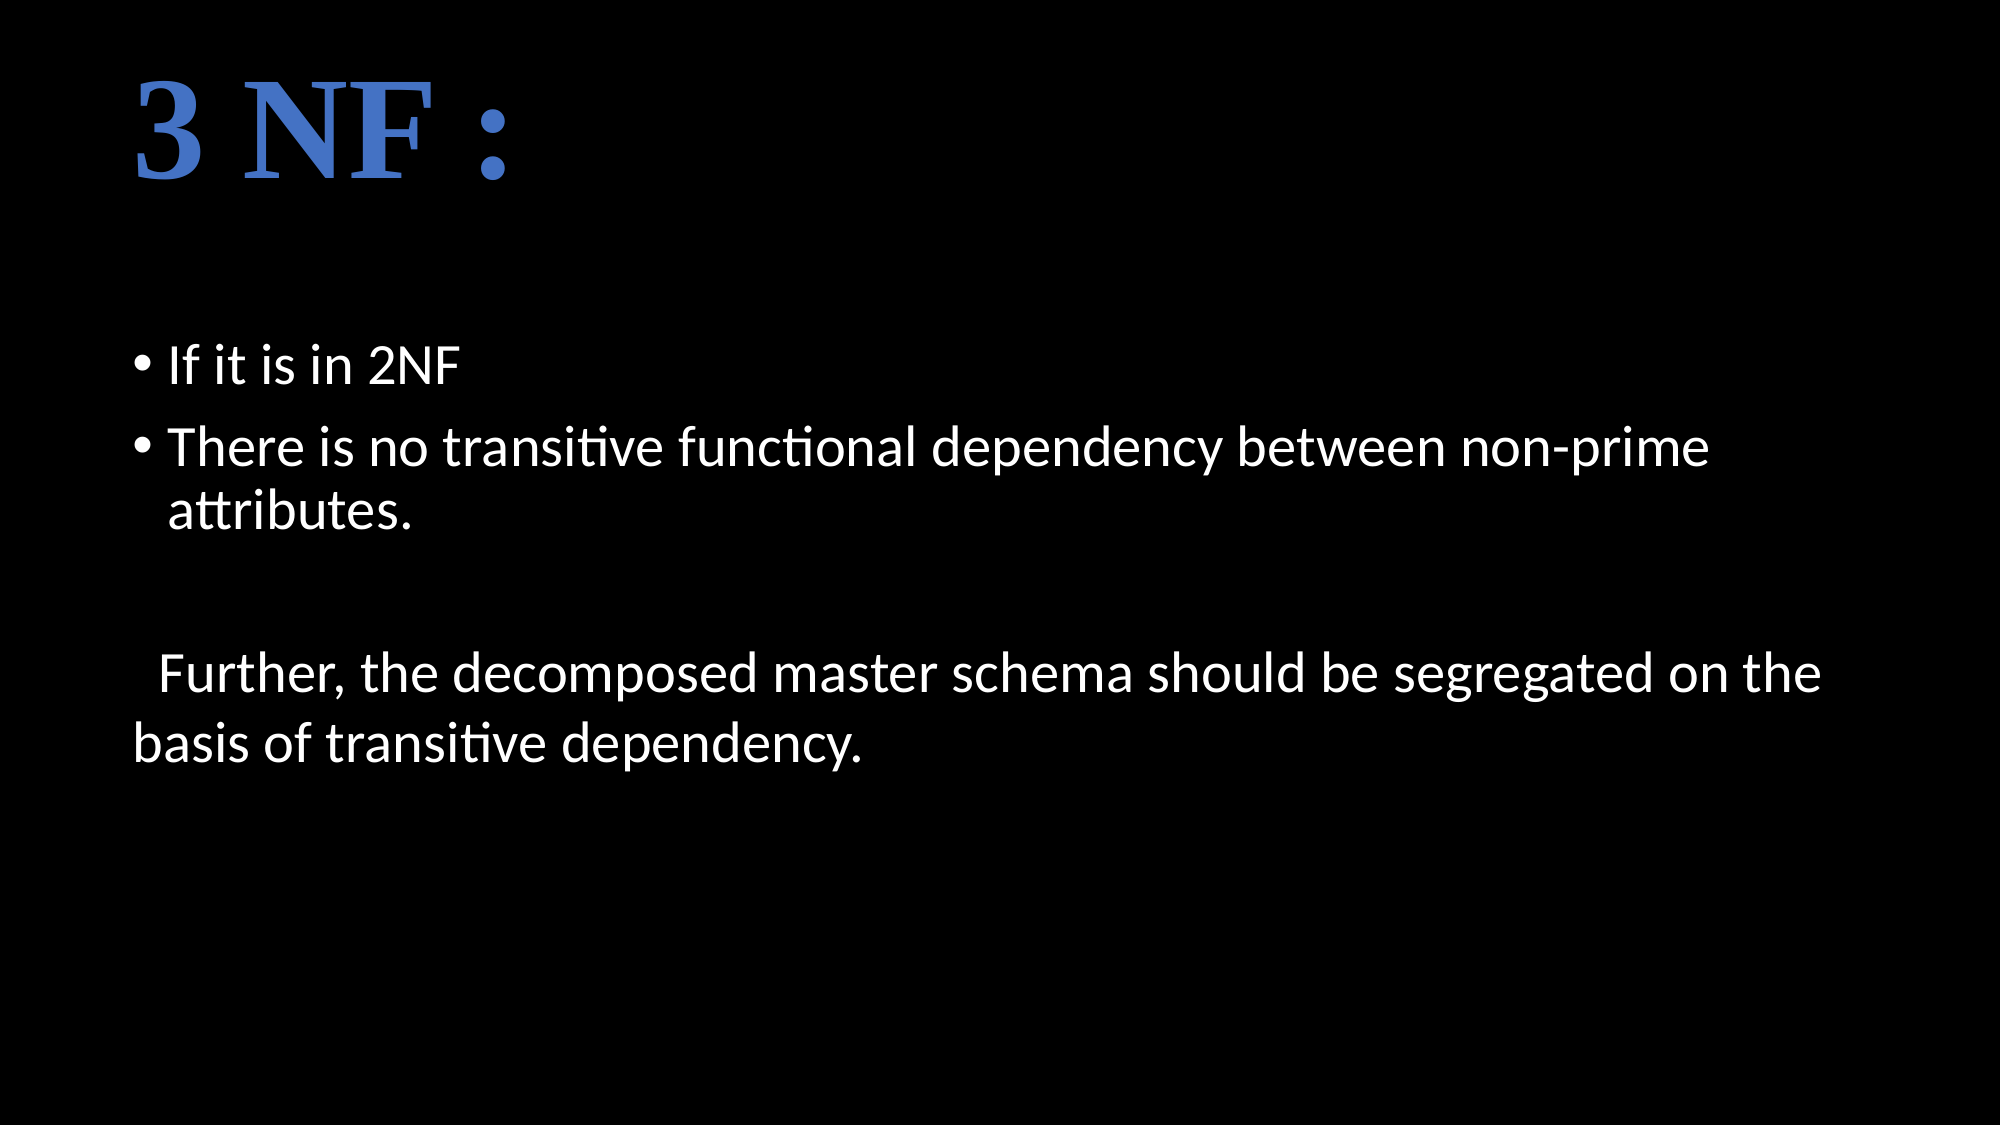

3 NF :

If it is in 2NF
There is no transitive functional dependency between non-prime attributes.

  Further, the decomposed master schema should be segregated on the basis of transitive dependency.